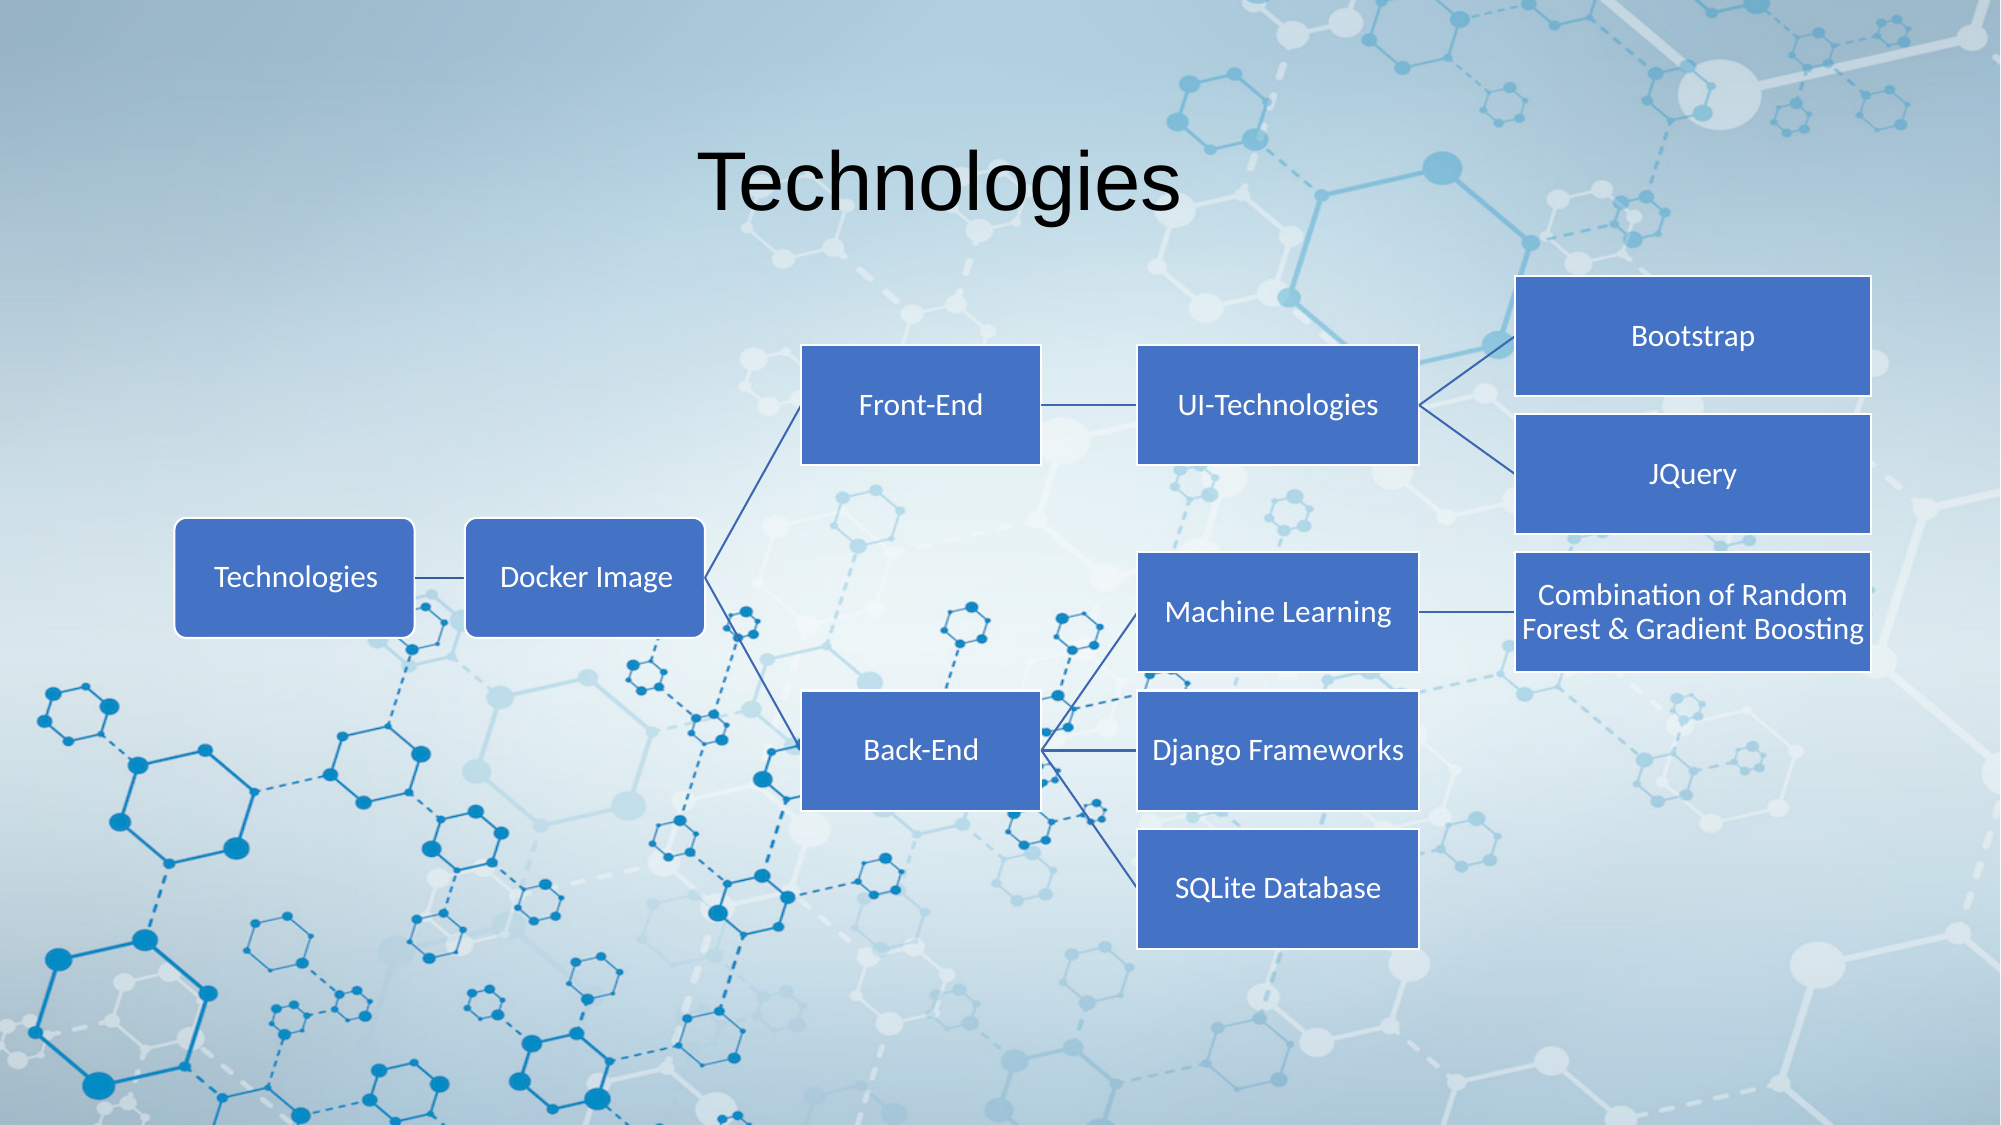

Technologies
Technologies

Docker Image

Front-End

UI-Technologies

Bootstrap

JQuery

Back-End

Machine Learning

Combination of Random Forest & Gradient Boosting

Django Frameworks

SQLite Database